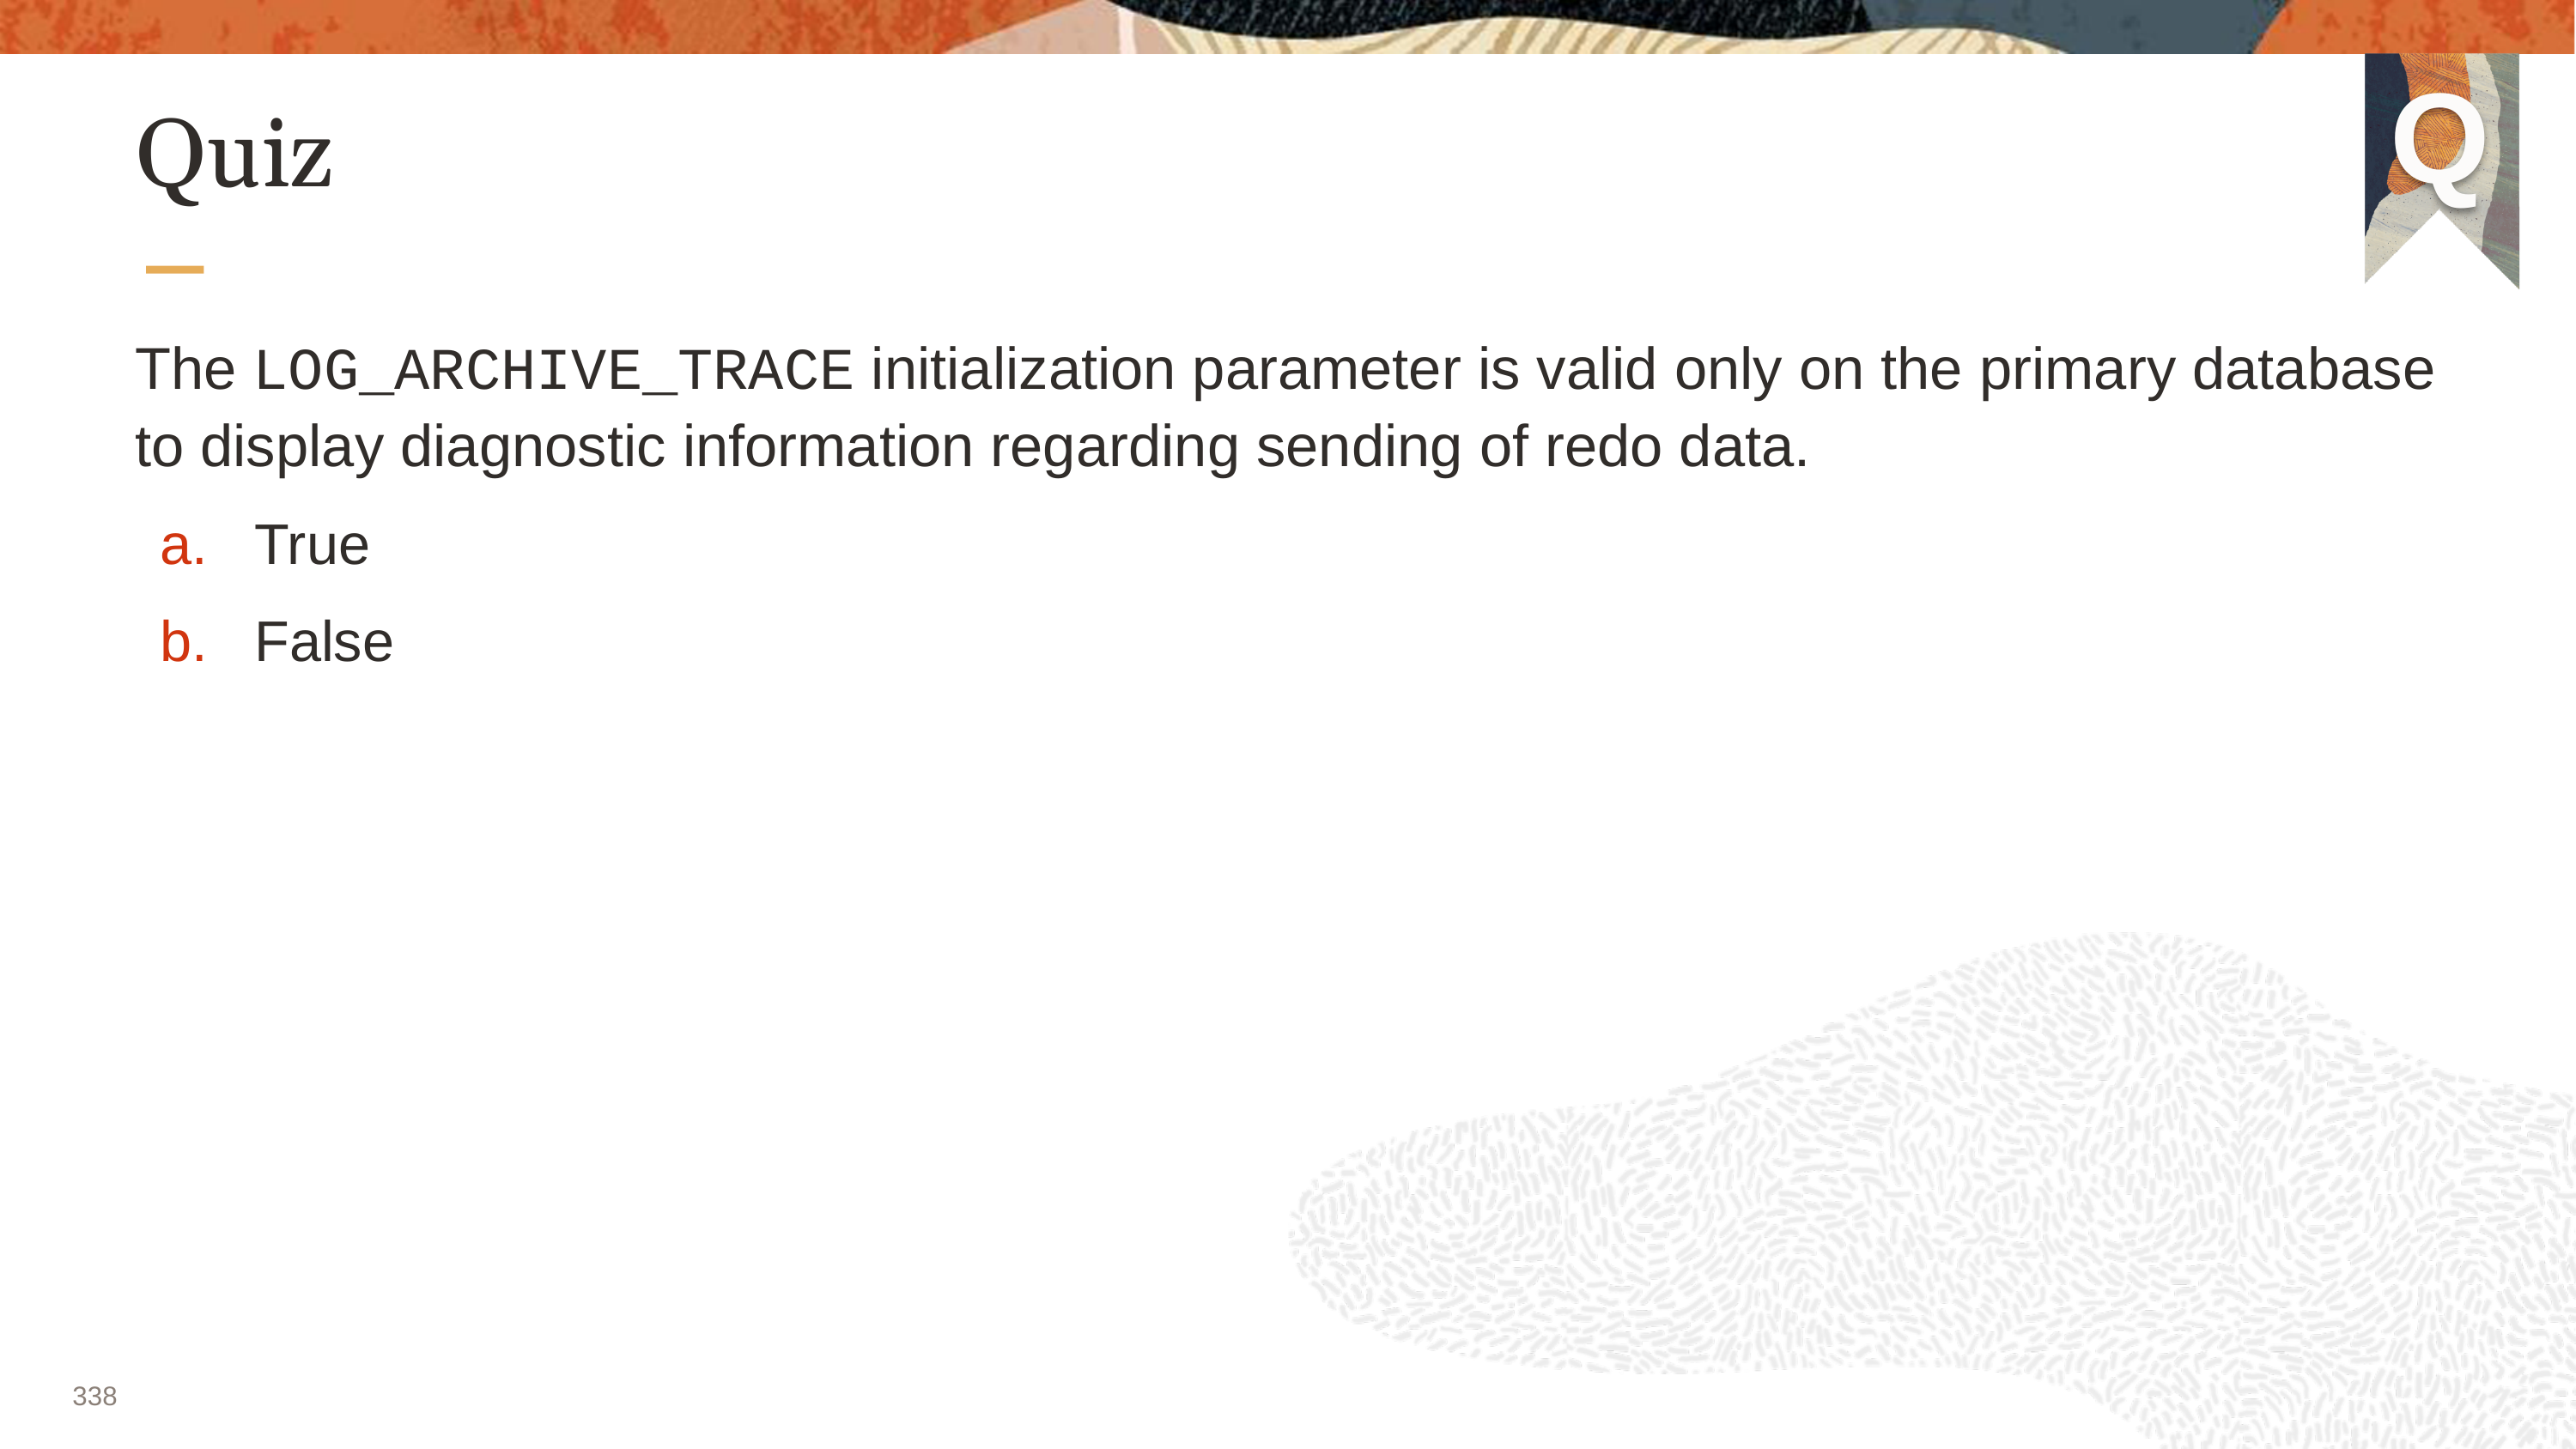

# Quiz
The LOG_ARCHIVE_TRACE initialization parameter is valid only on the primary database to display diagnostic information regarding sending of redo data.
True
False